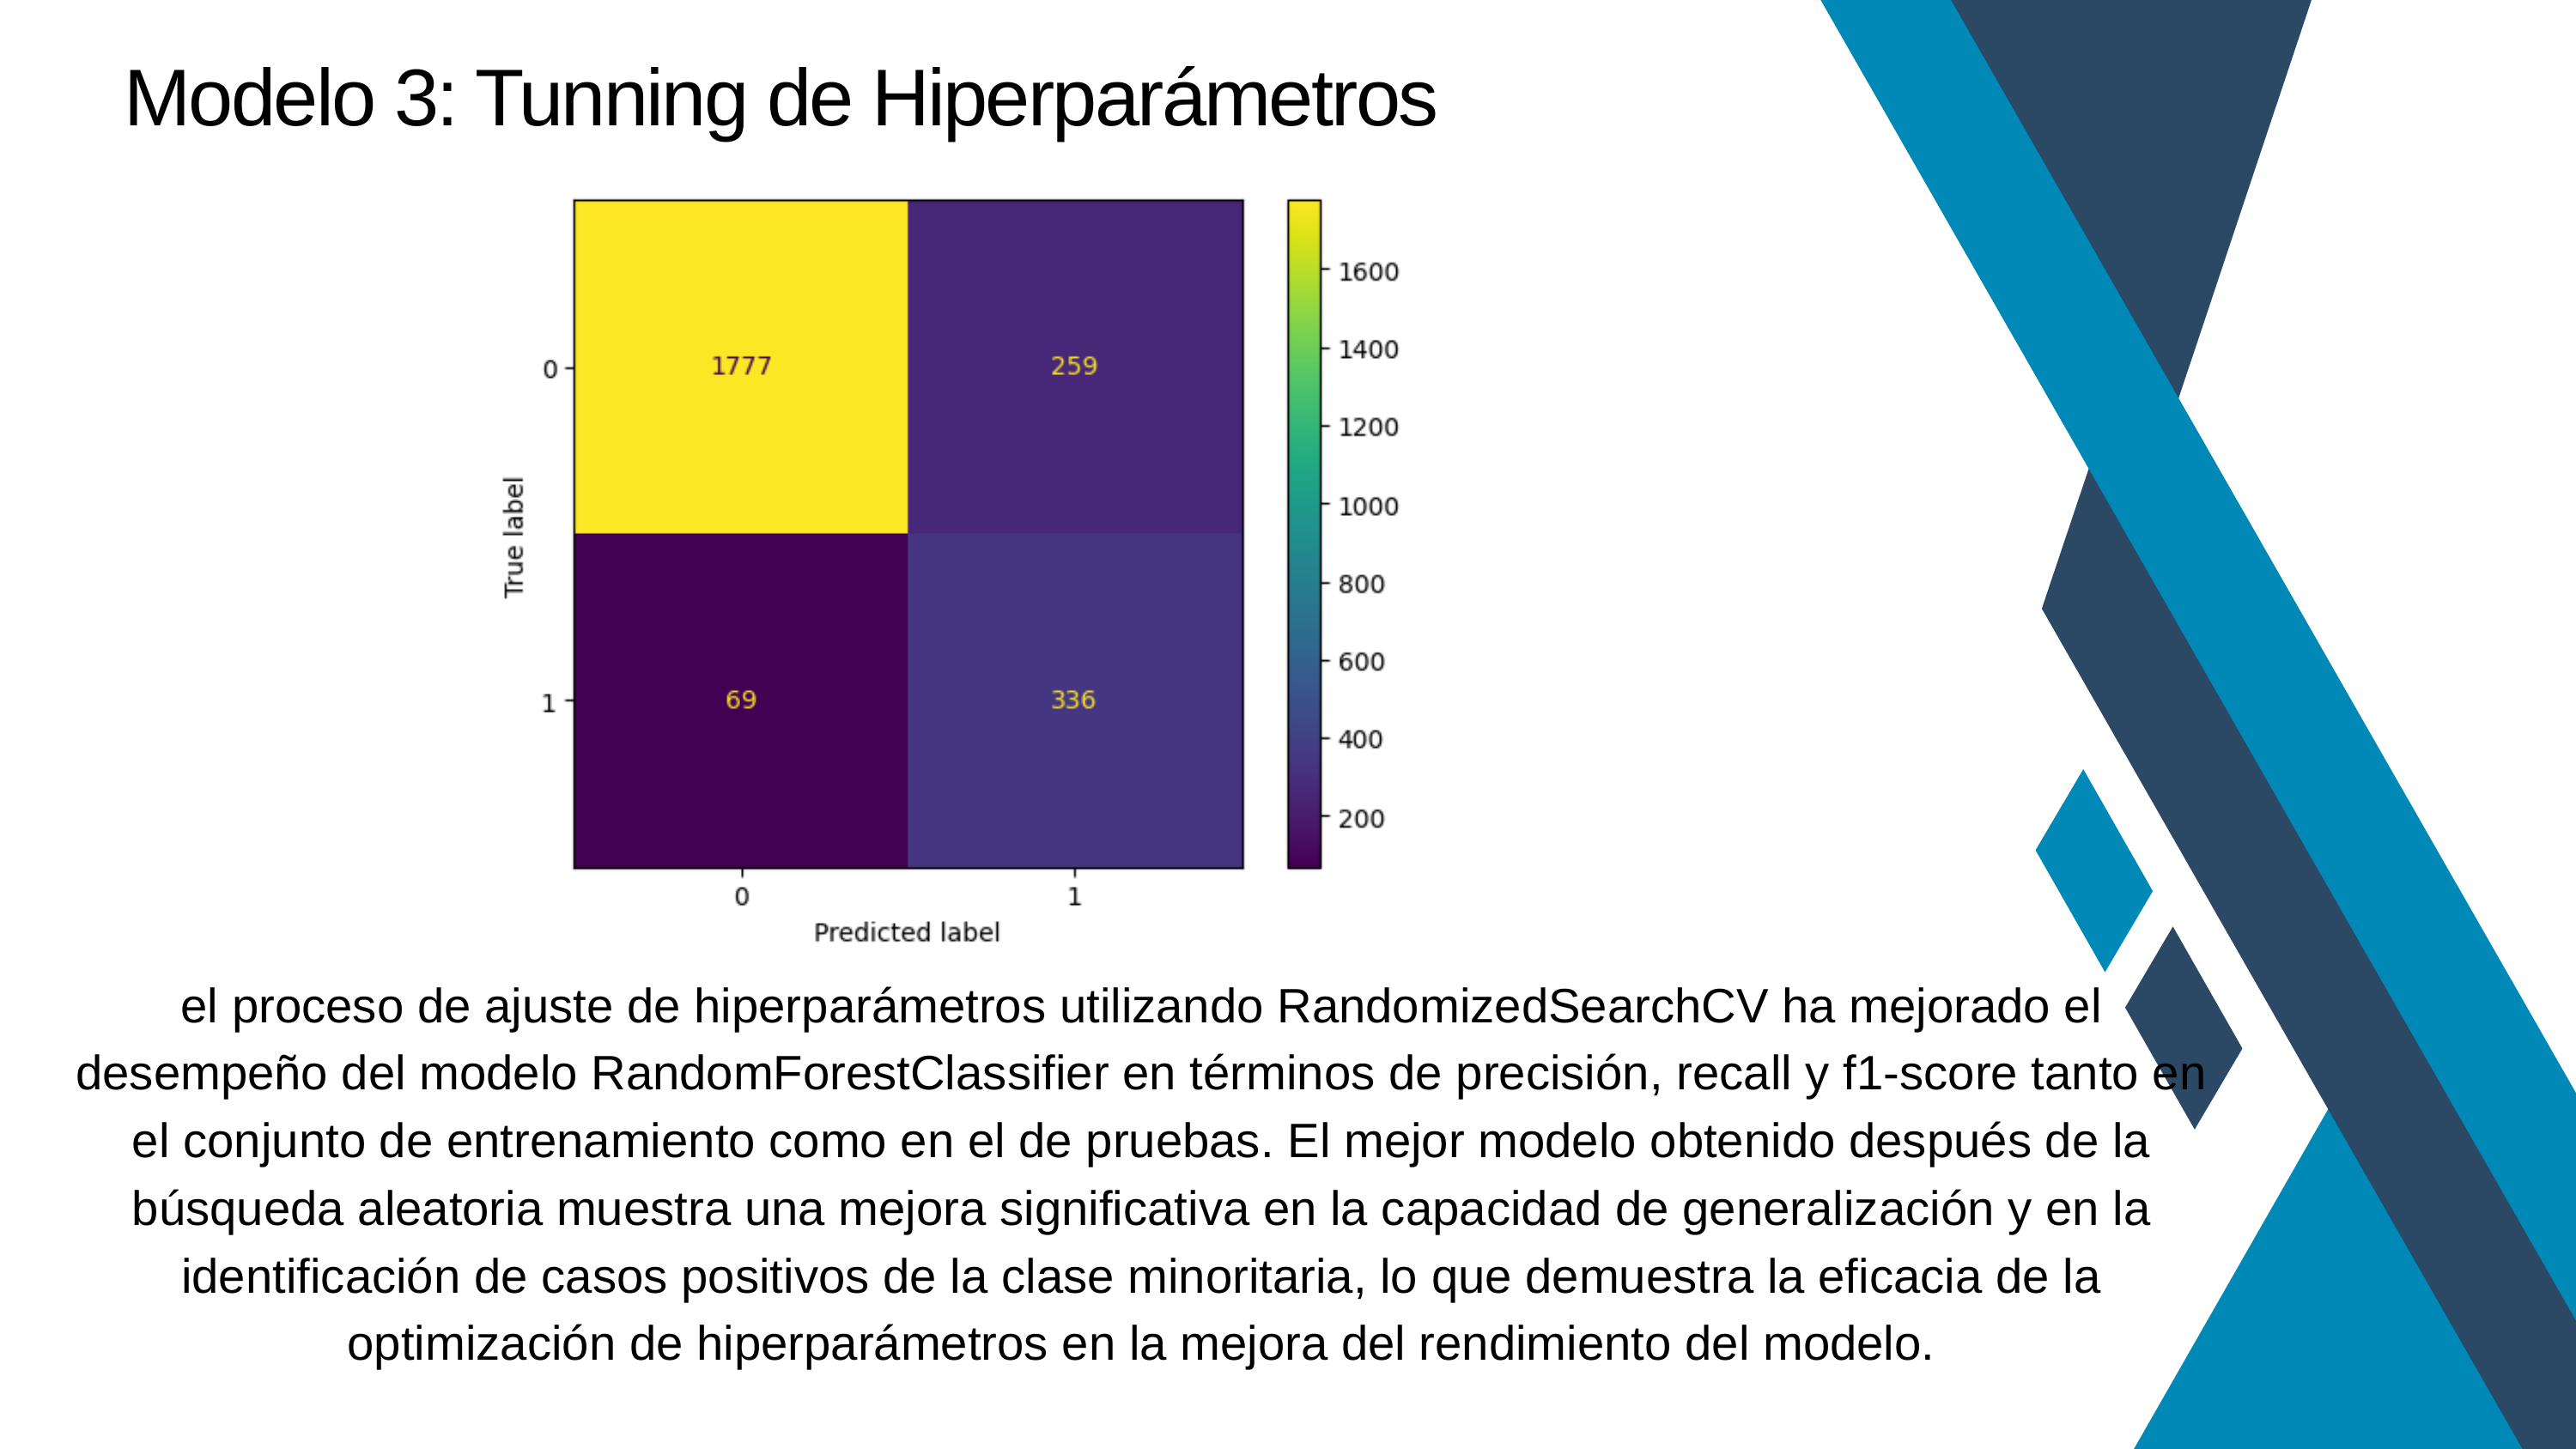

Modelo 3: Tunning de Hiperparámetros

el proceso de ajuste de hiperparámetros utilizando RandomizedSearchCV ha mejorado el desempeño del modelo RandomForestClassifier en términos de precisión, recall y f1-score tanto en el conjunto de entrenamiento como en el de pruebas. El mejor modelo obtenido después de la búsqueda aleatoria muestra una mejora significativa en la capacidad de generalización y en la identificación de casos positivos de la clase minoritaria, lo que demuestra la eficacia de la optimización de hiperparámetros en la mejora del rendimiento del modelo.